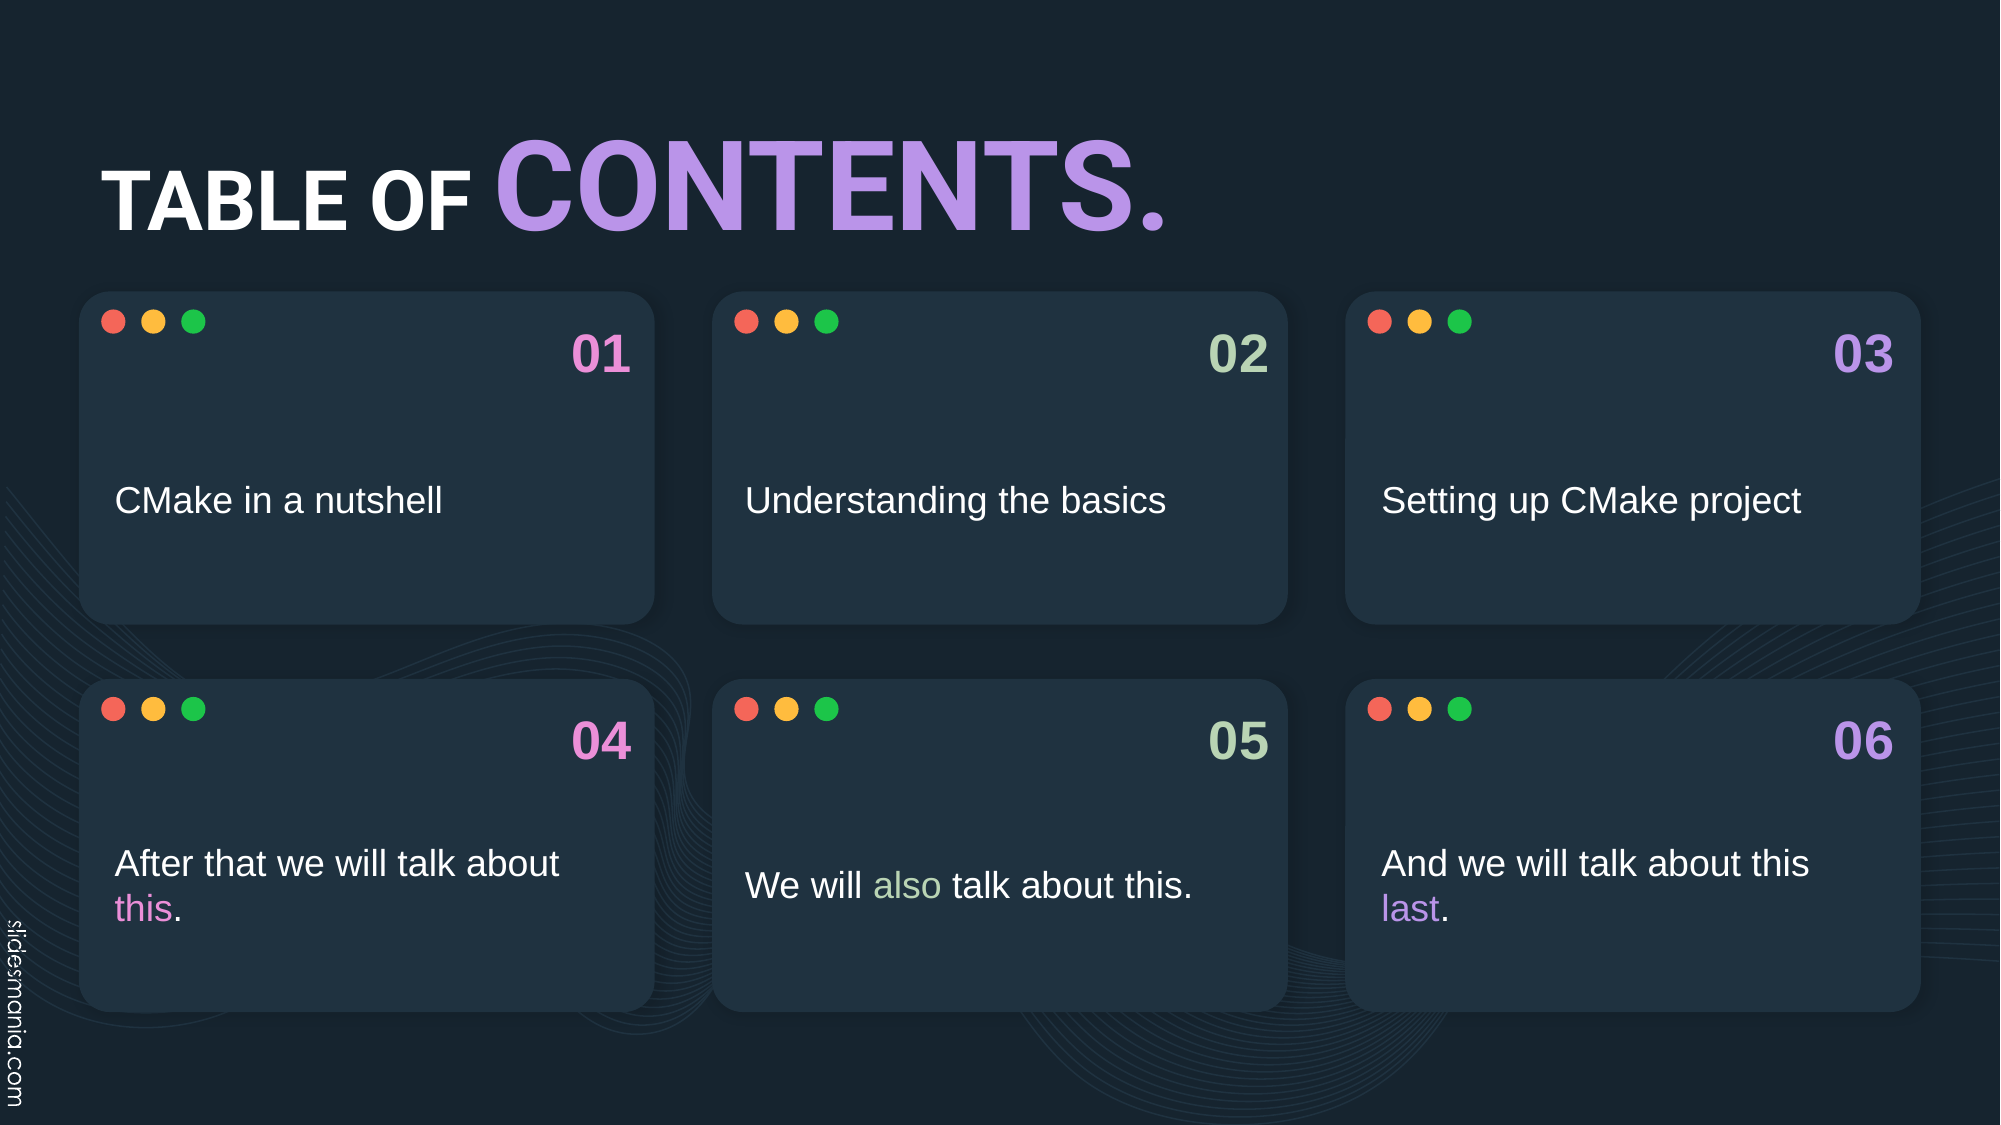

# TABLE OF CONTENTS.
01
02
03
CMake in a nutshell
Understanding the basics
Setting up CMake project
04
05
06
After that we will talk about this.
We will also talk about this.
And we will talk about this last.